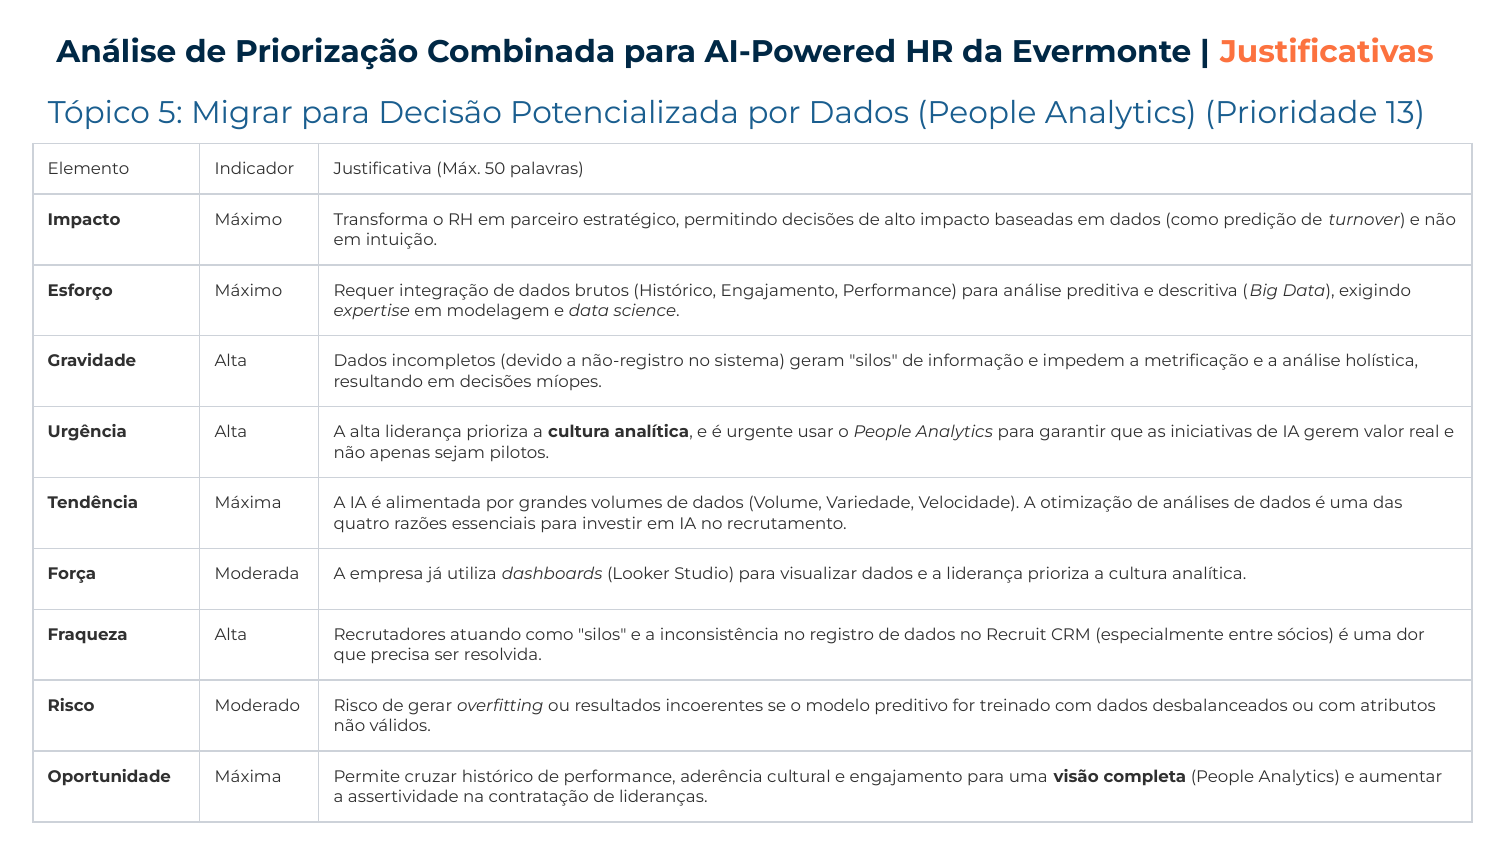

Análise de Priorização Combinada para AI-Powered HR da Evermonte | Justificativas

Tópico 5: Migrar para Decisão Potencializada por Dados (People Analytics) (Prioridade 13)
| Elemento | Indicador | Justificativa (Máx. 50 palavras) |
| --- | --- | --- |
| Impacto | Máximo | Transforma o RH em parceiro estratégico, permitindo decisões de alto impacto baseadas em dados (como predição de turnover) e não em intuição. |
| Esforço | Máximo | Requer integração de dados brutos (Histórico, Engajamento, Performance) para análise preditiva e descritiva (Big Data), exigindo expertise em modelagem e data science. |
| Gravidade | Alta | Dados incompletos (devido a não-registro no sistema) geram "silos" de informação e impedem a metrificação e a análise holística, resultando em decisões míopes. |
| Urgência | Alta | A alta liderança prioriza a cultura analítica, e é urgente usar o People Analytics para garantir que as iniciativas de IA gerem valor real e não apenas sejam pilotos. |
| Tendência | Máxima | A IA é alimentada por grandes volumes de dados (Volume, Variedade, Velocidade). A otimização de análises de dados é uma das quatro razões essenciais para investir em IA no recrutamento. |
| Força | Moderada | A empresa já utiliza dashboards (Looker Studio) para visualizar dados e a liderança prioriza a cultura analítica. |
| Fraqueza | Alta | Recrutadores atuando como "silos" e a inconsistência no registro de dados no Recruit CRM (especialmente entre sócios) é uma dor que precisa ser resolvida. |
| Risco | Moderado | Risco de gerar overfitting ou resultados incoerentes se o modelo preditivo for treinado com dados desbalanceados ou com atributos não válidos. |
| Oportunidade | Máxima | Permite cruzar histórico de performance, aderência cultural e engajamento para uma visão completa (People Analytics) e aumentar a assertividade na contratação de lideranças. |